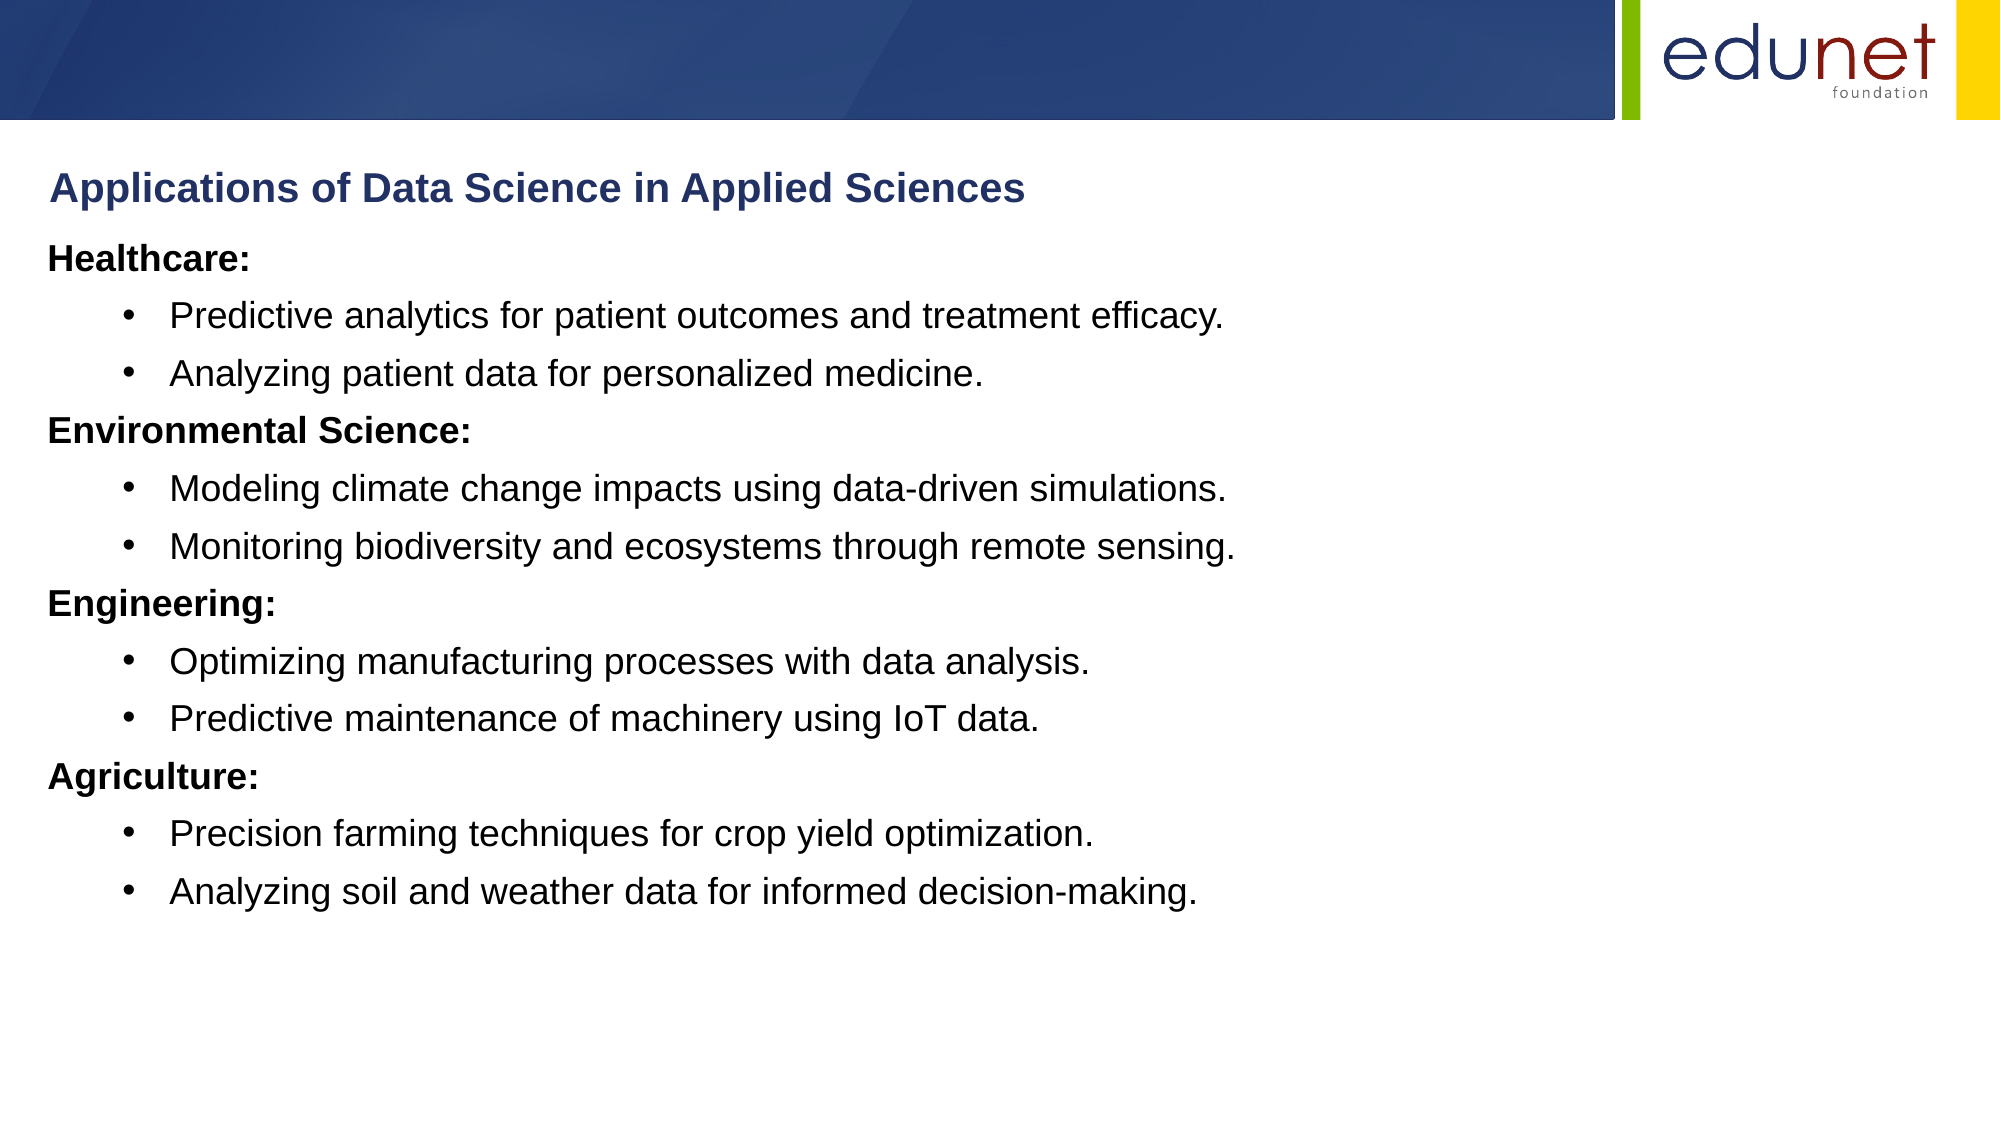

Applications of Data Science in Applied Sciences
Healthcare:
Predictive analytics for patient outcomes and treatment efficacy.
Analyzing patient data for personalized medicine.
Environmental Science:
Modeling climate change impacts using data-driven simulations.
Monitoring biodiversity and ecosystems through remote sensing.
Engineering:
Optimizing manufacturing processes with data analysis.
Predictive maintenance of machinery using IoT data.
Agriculture:
Precision farming techniques for crop yield optimization.
Analyzing soil and weather data for informed decision-making.